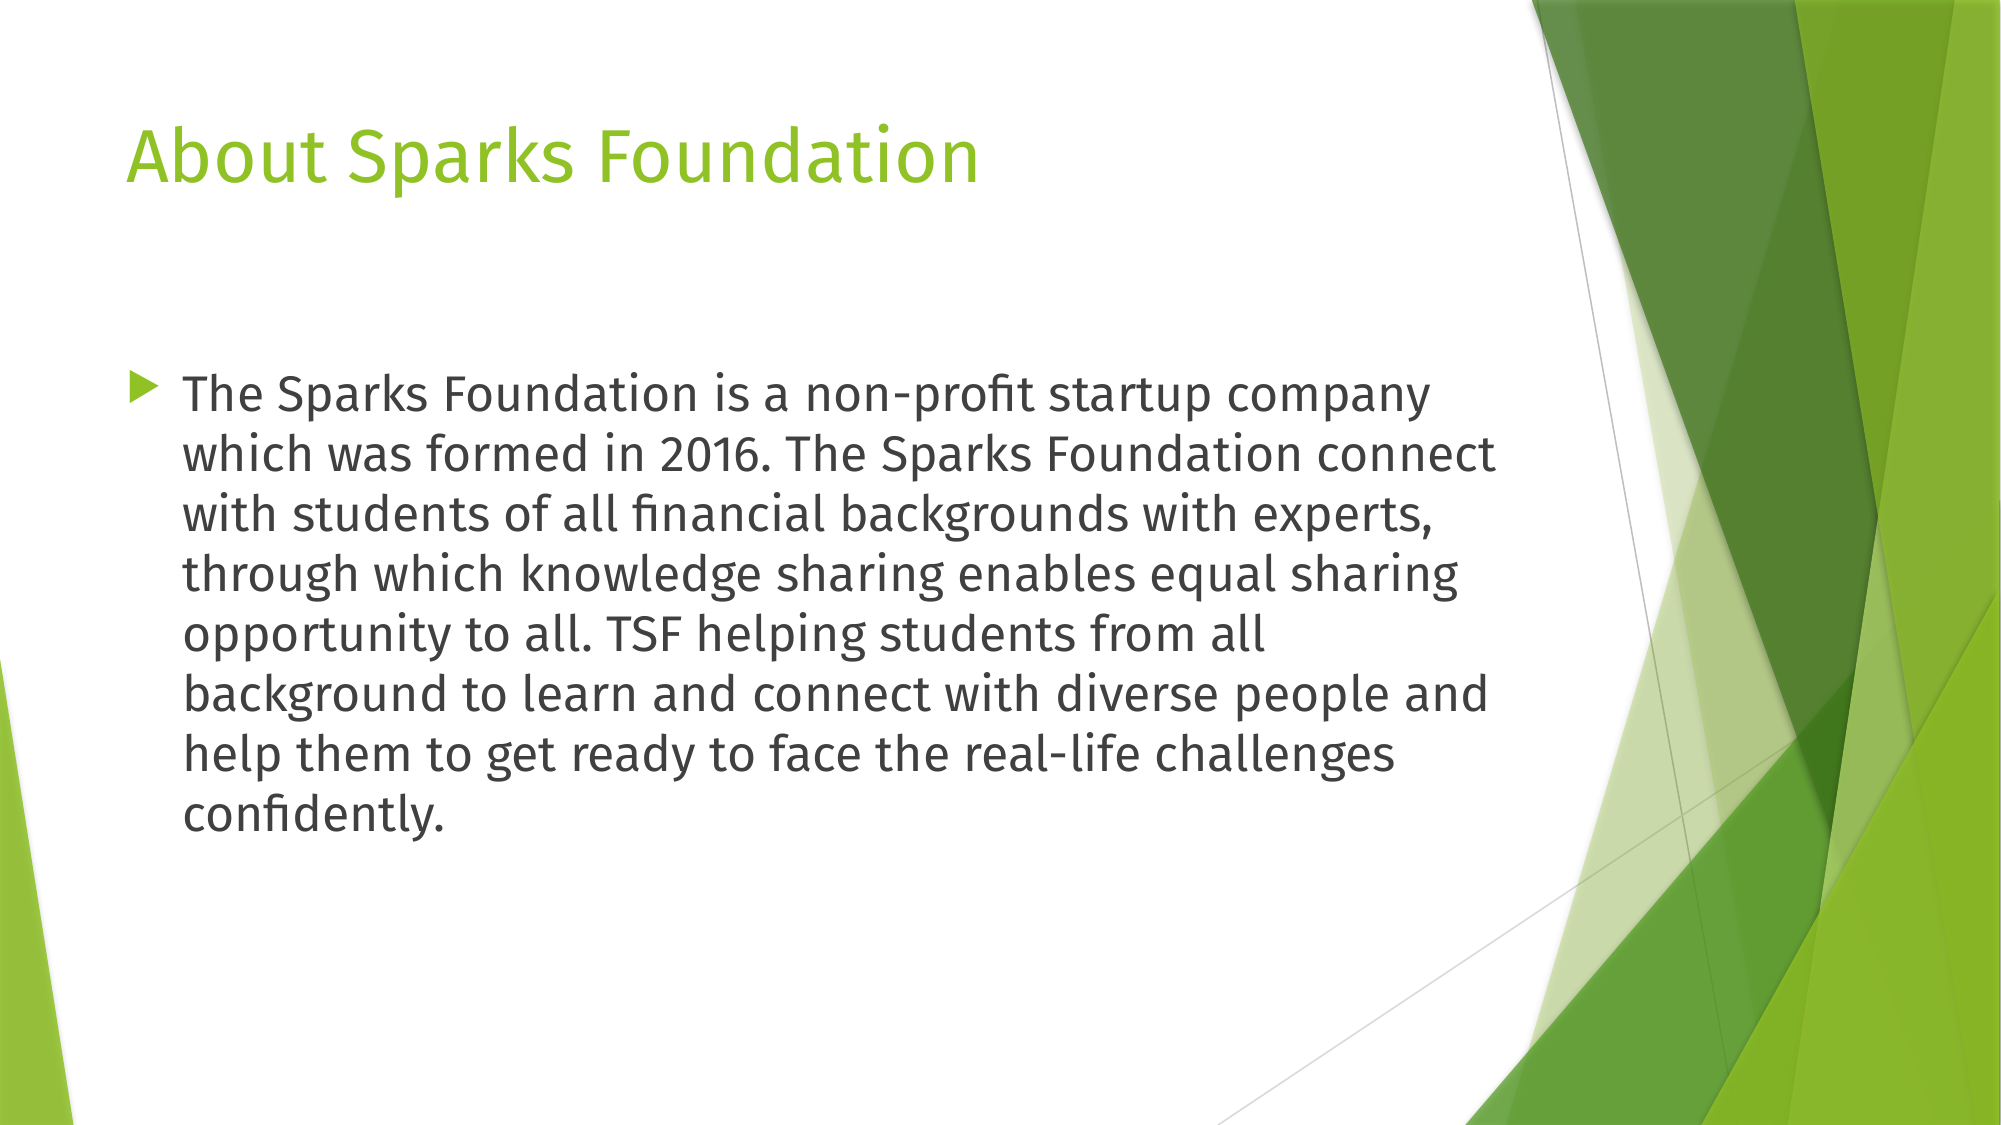

# About Sparks Foundation
The Sparks Foundation is a non-profit startup company which was formed in 2016. The Sparks Foundation connect with students of all financial backgrounds with experts, through which knowledge sharing enables equal sharing opportunity to all. TSF helping students from all background to learn and connect with diverse people and help them to get ready to face the real-life challenges confidently.